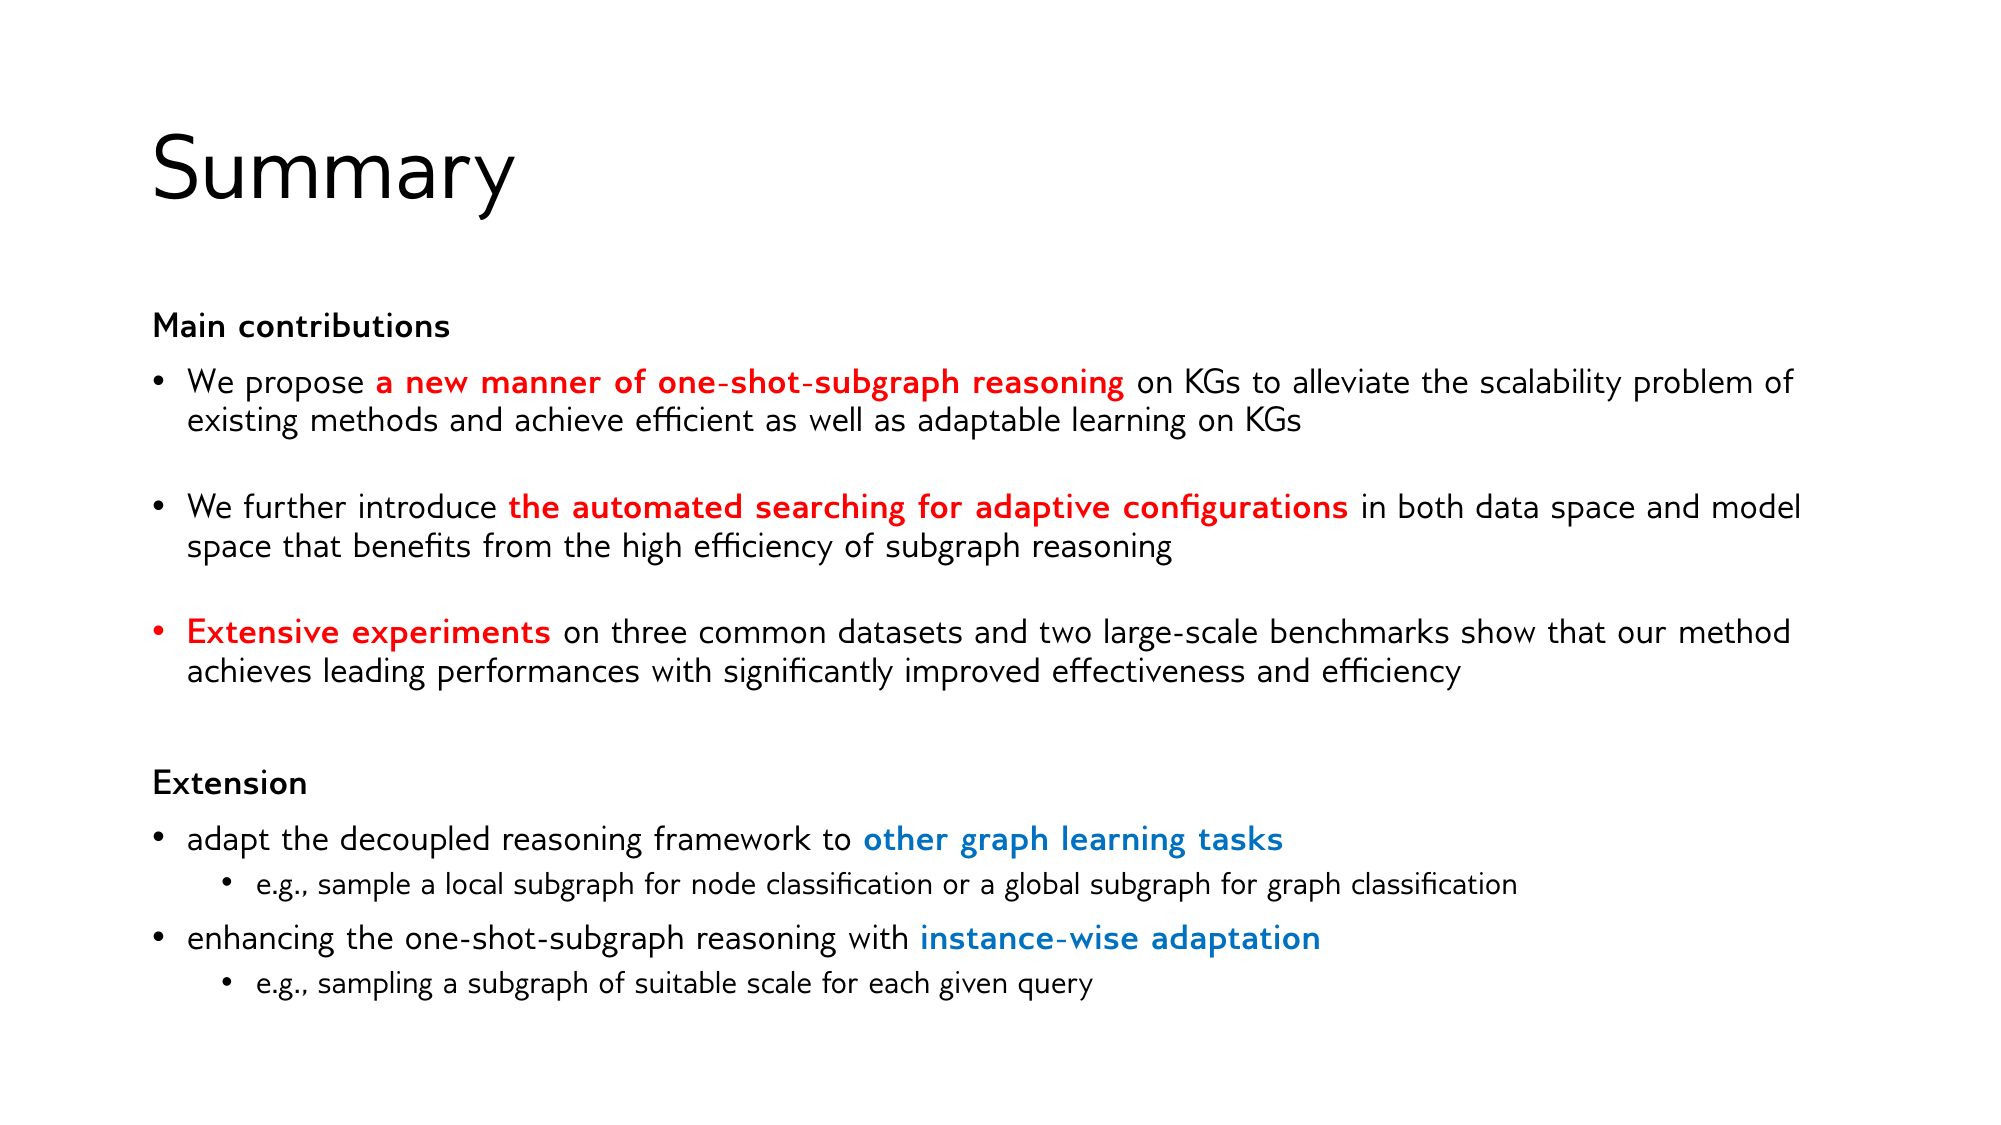

# Summary
Main contributions
We propose a new manner of one-shot-subgraph reasoning on KGs to alleviate the scalability problem of existing methods and achieve efficient as well as adaptable learning on KGs

We further introduce the automated searching for adaptive configurations in both data space and model space that benefits from the high efficiency of subgraph reasoning

Extensive experiments on three common datasets and two large-scale benchmarks show that our method achieves leading performances with significantly improved effectiveness and efficiency

Extension
adapt the decoupled reasoning framework to other graph learning tasks
e.g., sample a local subgraph for node classification or a global subgraph for graph classification
enhancing the one-shot-subgraph reasoning with instance-wise adaptation
e.g., sampling a subgraph of suitable scale for each given query